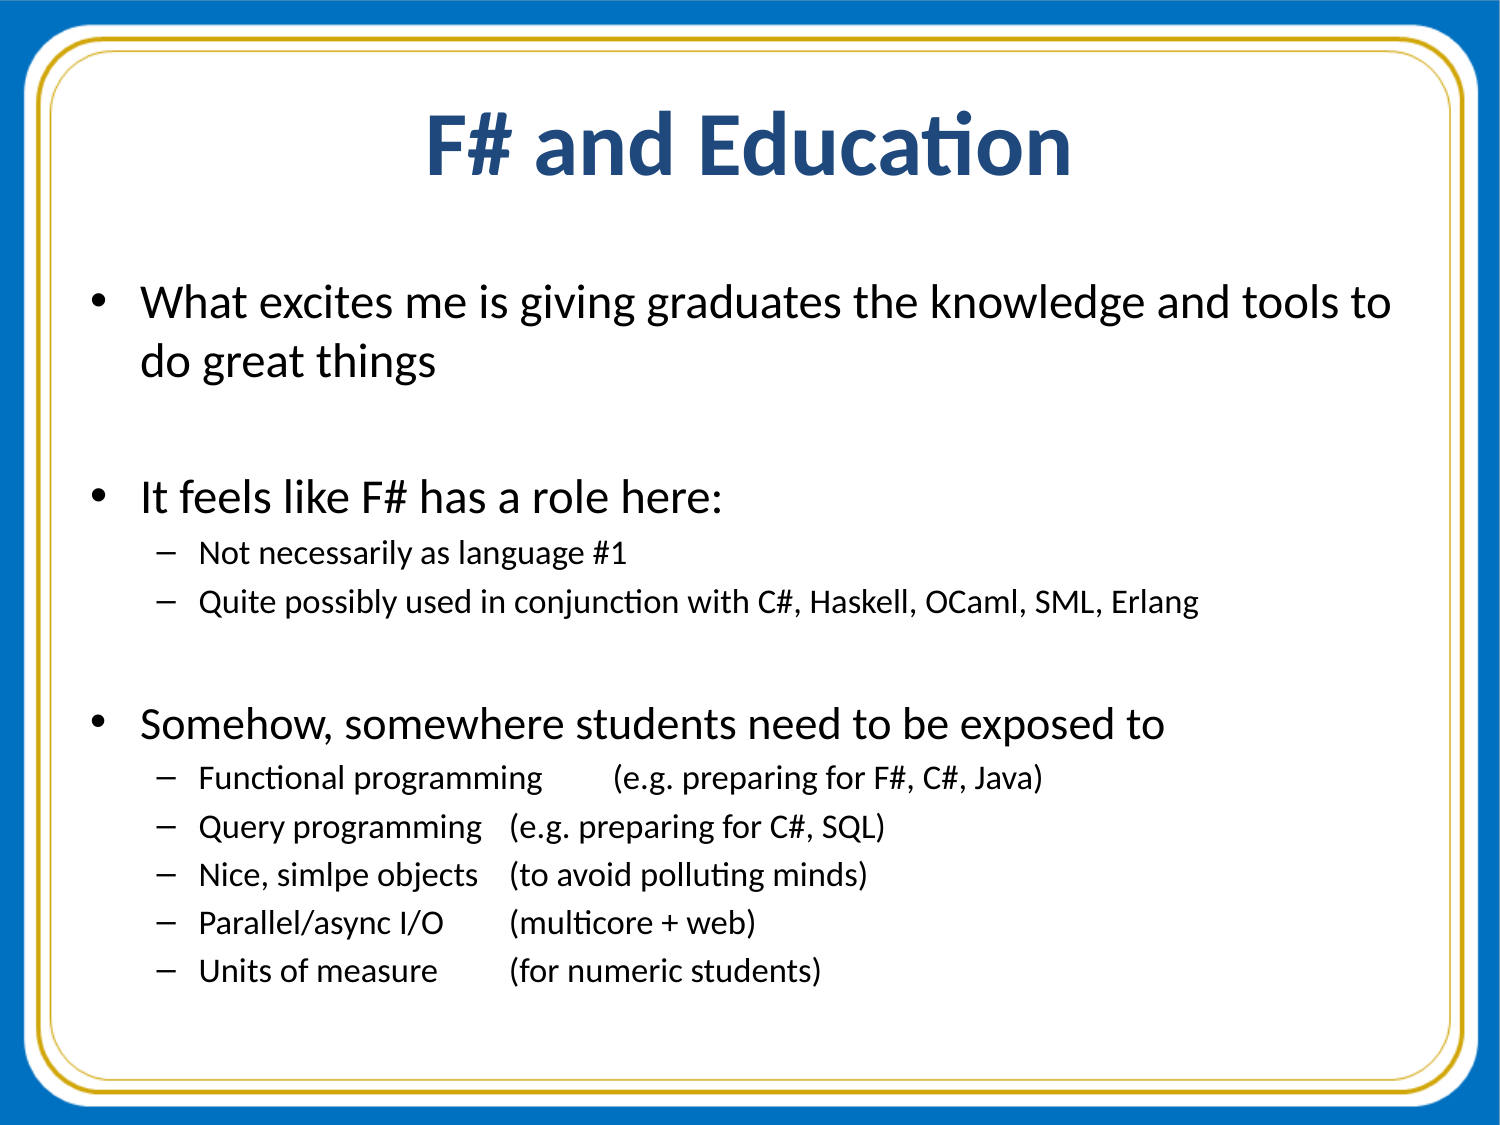

# F# and Education
What excites me is giving graduates the knowledge and tools to do great things

It feels like F# has a role here:
Not necessarily as language #1
Quite possibly used in conjunction with C#, Haskell, OCaml, SML, Erlang

Somehow, somewhere students need to be exposed to
Functional programming 	(e.g. preparing for F#, C#, Java)
Query programming 	(e.g. preparing for C#, SQL)
Nice, simlpe objects 	(to avoid polluting minds)
Parallel/async I/O 		(multicore + web)
Units of measure 		(for numeric students)